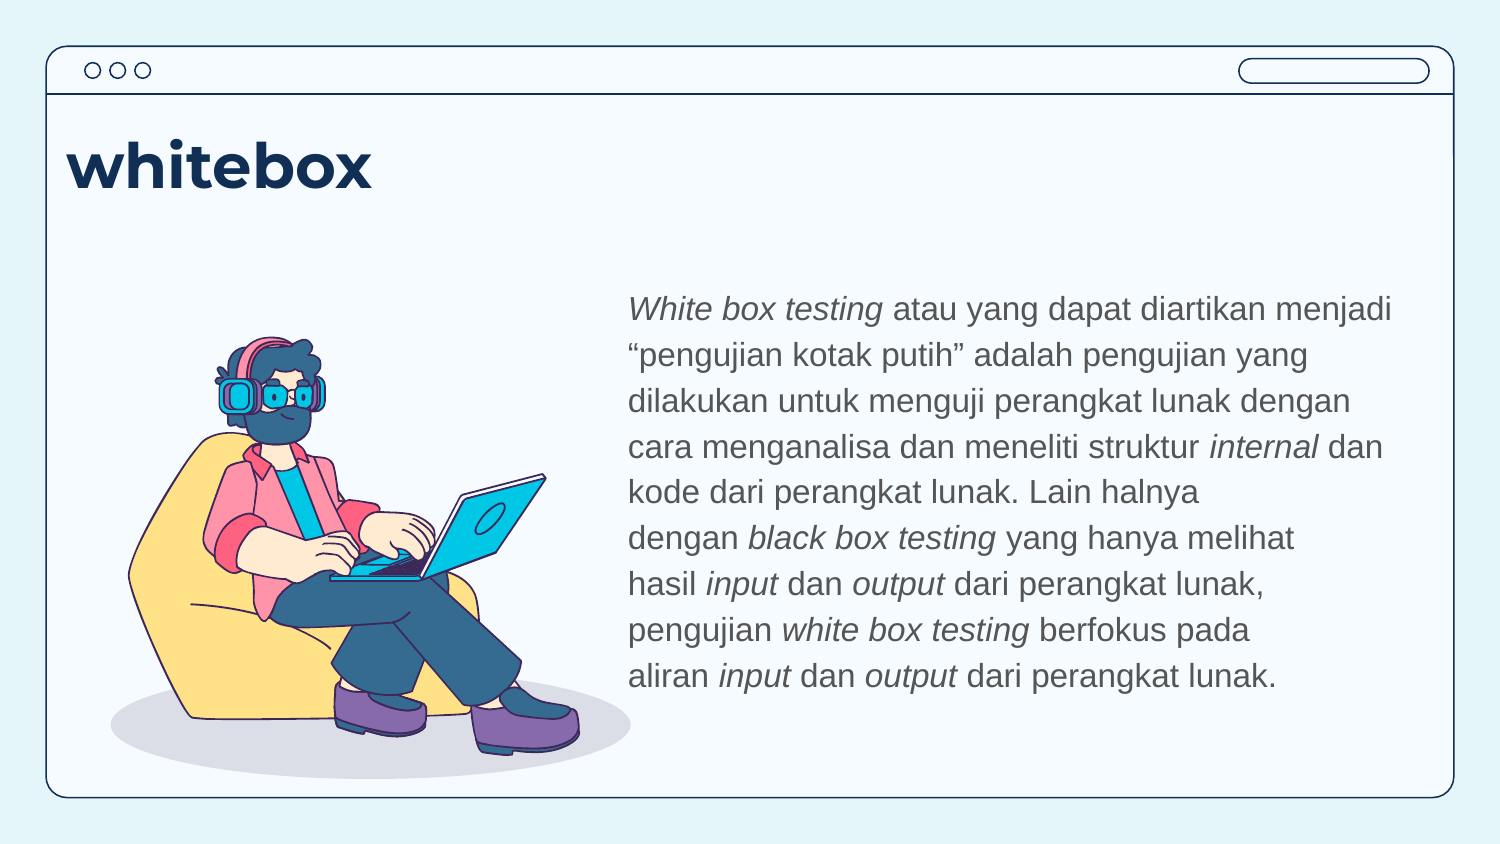

# whitebox
White box testing atau yang dapat diartikan menjadi “pengujian kotak putih” adalah pengujian yang dilakukan untuk menguji perangkat lunak dengan cara menganalisa dan meneliti struktur internal dan kode dari perangkat lunak. Lain halnya dengan black box testing yang hanya melihat hasil input dan output dari perangkat lunak, pengujian white box testing berfokus pada aliran input dan output dari perangkat lunak.